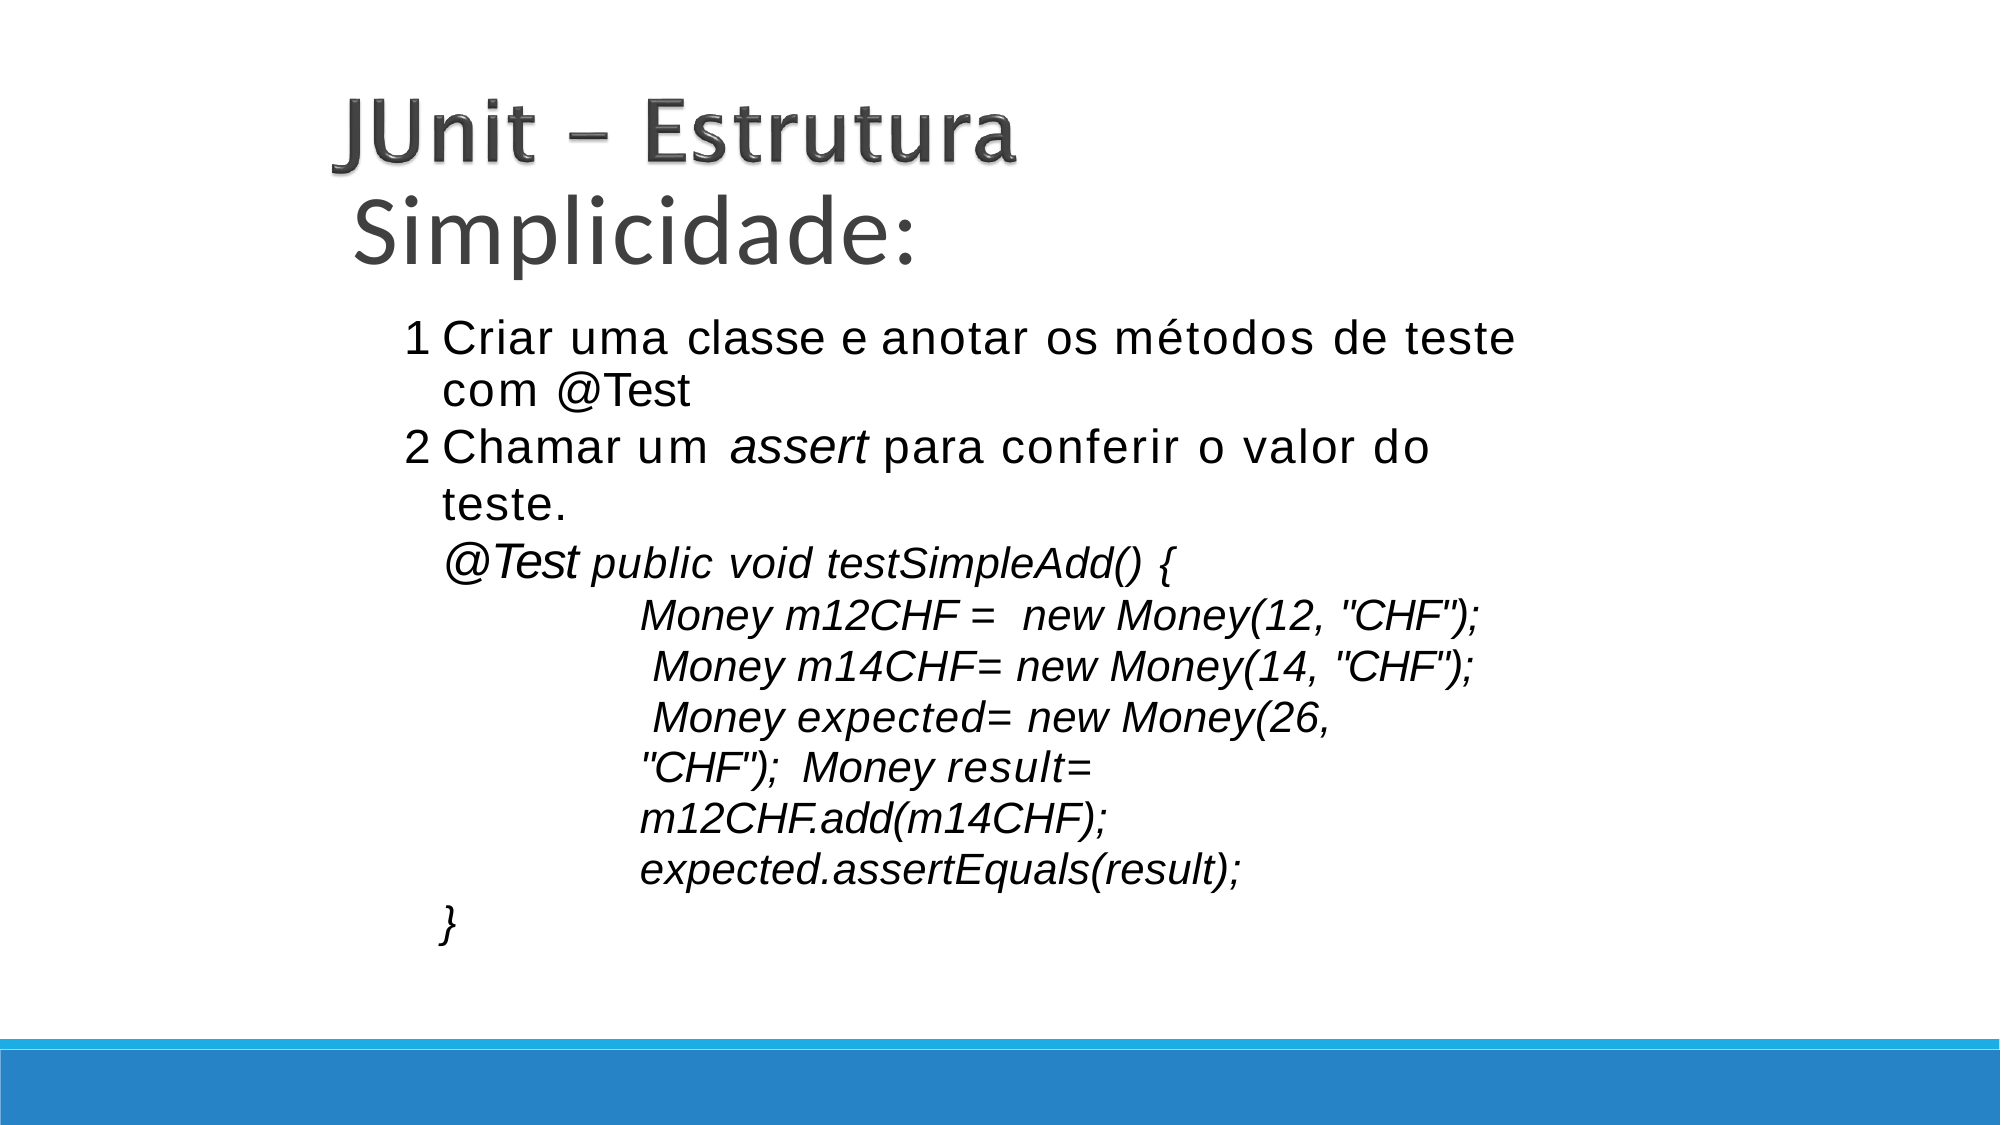

Simplicidade:
Criar uma classe e anotar os métodos de teste  com @Test
Chamar um assert para conferir o valor do teste.
@Test public void testSimpleAdd() {
Money m12CHF = new Money(12, "CHF");  Money m14CHF= new Money(14, "CHF");  Money expected= new Money(26, "CHF");  Money result= m12CHF.add(m14CHF);  expected.assertEquals(result);
}